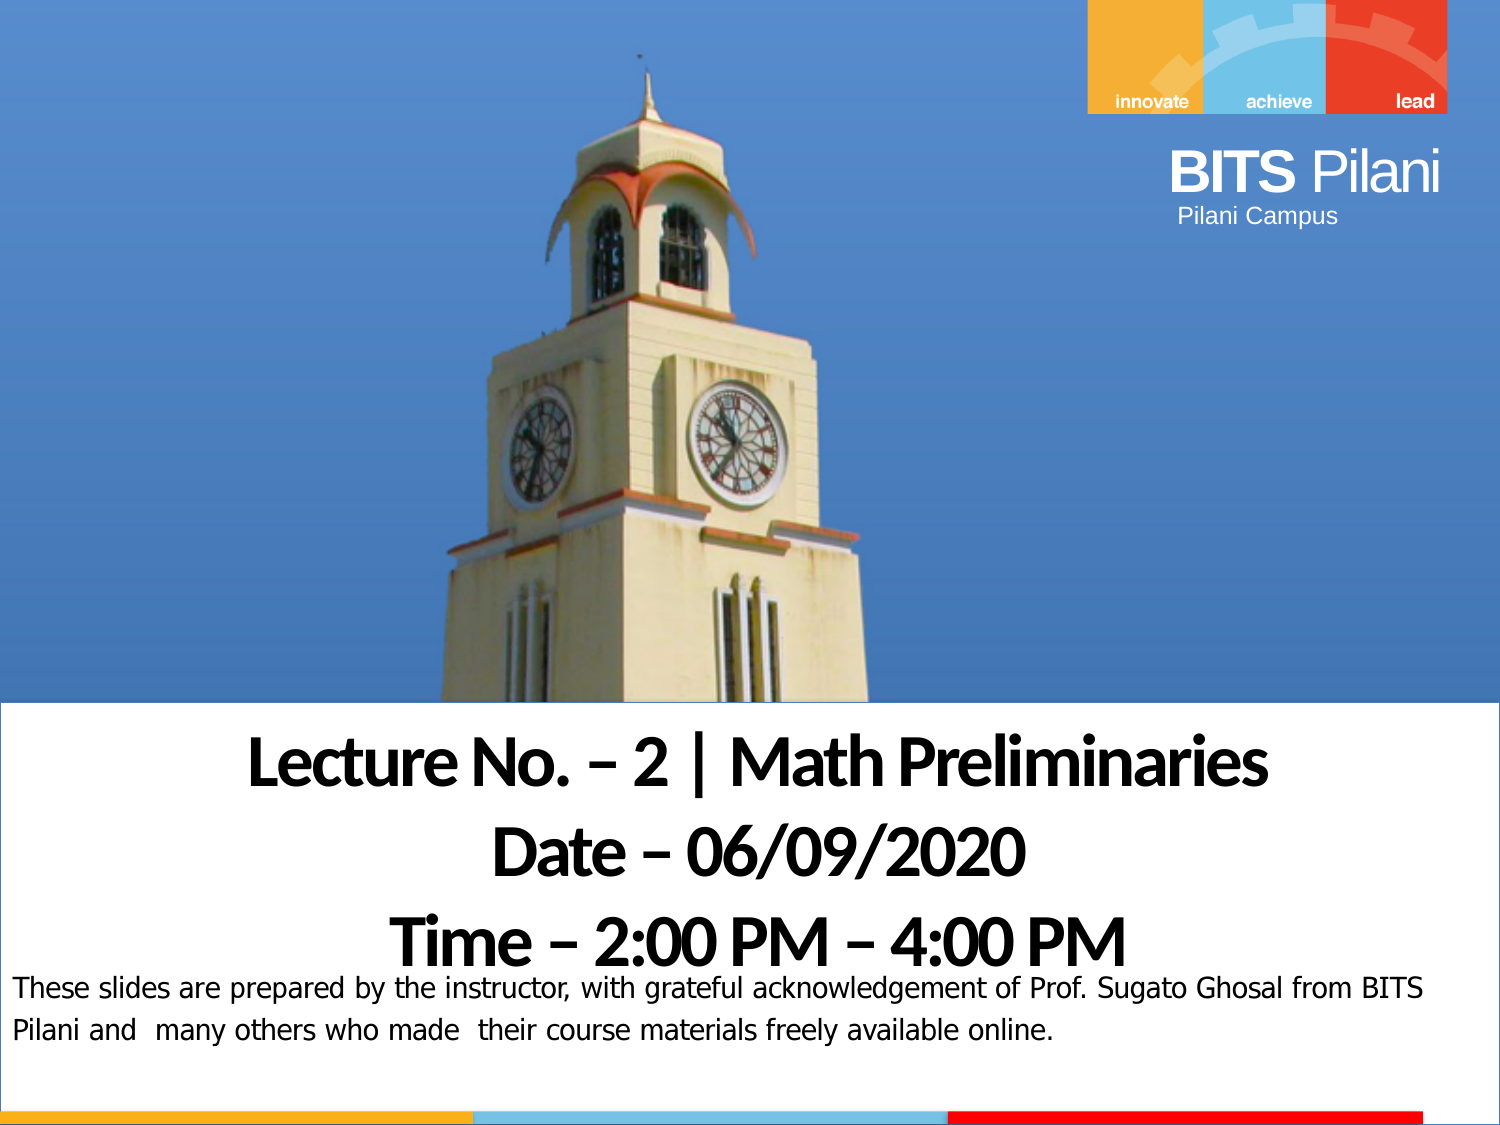

Lecture No. – 2 | Math Preliminaries
Date – 06/09/2020
Time – 2:00 PM – 4:00 PM
These slides are prepared by the instructor, with grateful acknowledgement of Prof. Sugato Ghosal from BITS Pilani and  many others who made  their course materials freely available online.